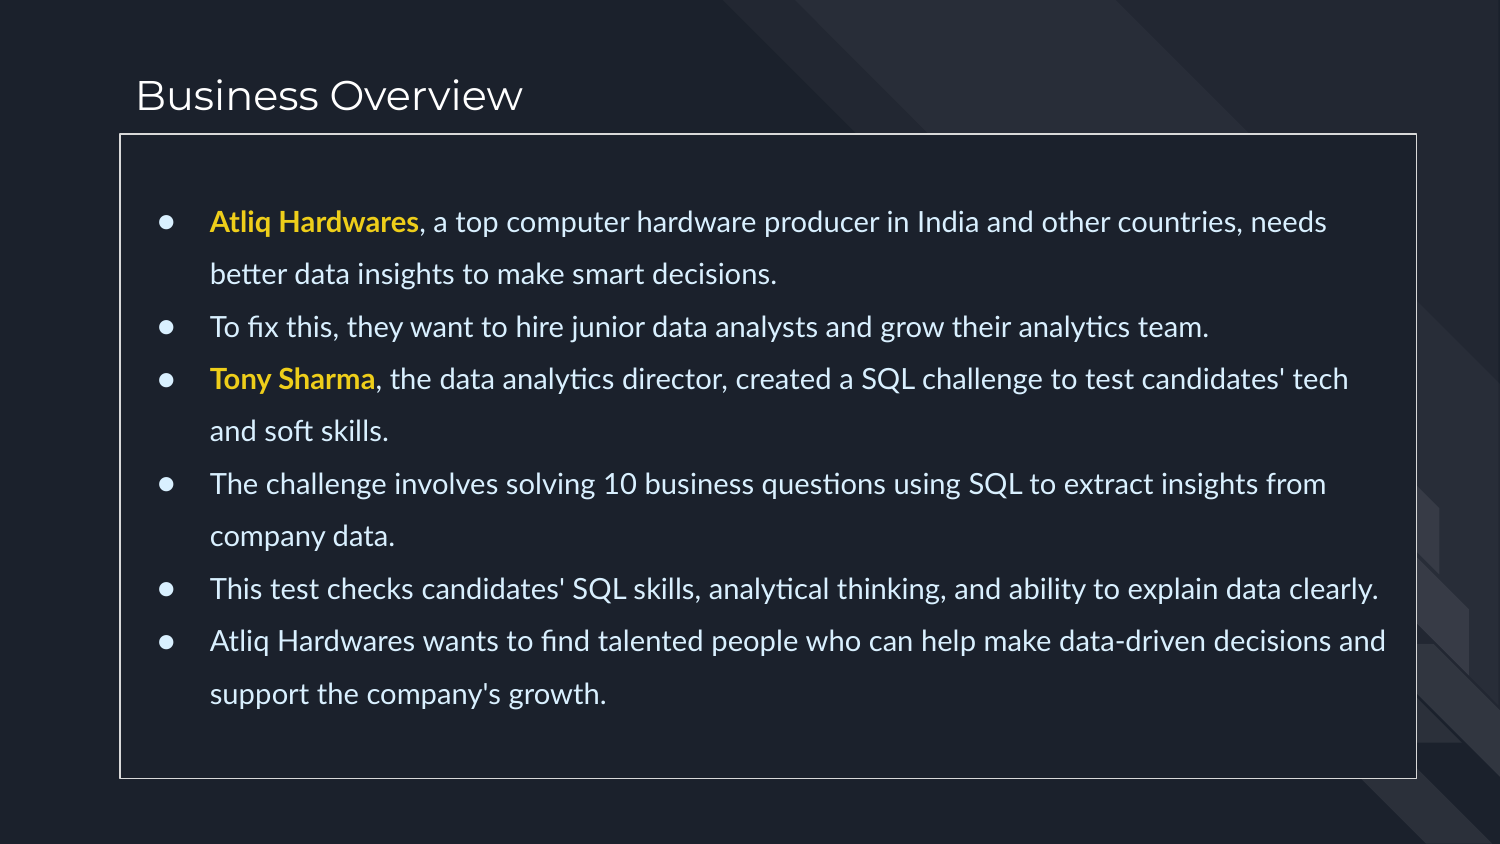

# Business Overview
Atliq Hardwares, a top computer hardware producer in India and other countries, needs better data insights to make smart decisions.
To fix this, they want to hire junior data analysts and grow their analytics team.
Tony Sharma, the data analytics director, created a SQL challenge to test candidates' tech and soft skills.
The challenge involves solving 10 business questions using SQL to extract insights from company data.
This test checks candidates' SQL skills, analytical thinking, and ability to explain data clearly.
Atliq Hardwares wants to find talented people who can help make data-driven decisions and support the company's growth.